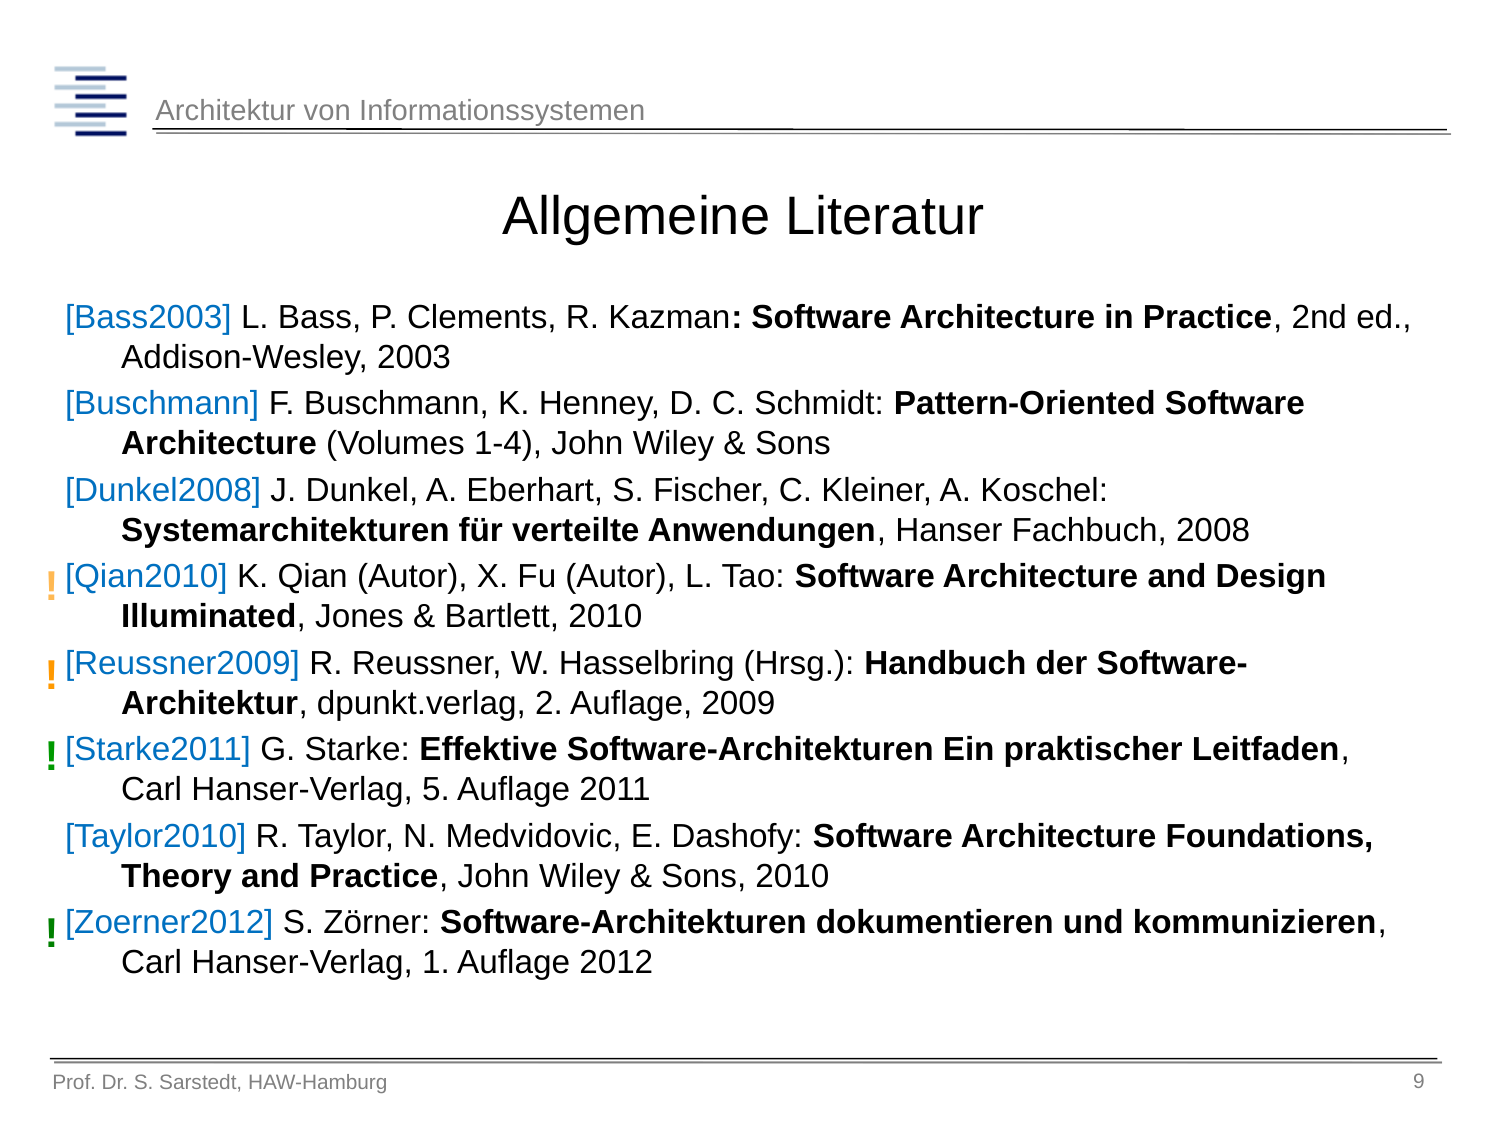

# Allgemeine Literatur
[Bass2003] L. Bass, P. Clements, R. Kazman: Software Architecture in Practice, 2nd ed., Addison-Wesley, 2003
[Buschmann] F. Buschmann, K. Henney, D. C. Schmidt: Pattern-Oriented Software Architecture (Volumes 1-4), John Wiley & Sons
[Dunkel2008] J. Dunkel, A. Eberhart, S. Fischer, C. Kleiner, A. Koschel: Systemarchitekturen für verteilte Anwendungen, Hanser Fachbuch, 2008
[Qian2010] K. Qian (Autor), X. Fu (Autor), L. Tao: Software Architecture and Design Illuminated, Jones & Bartlett, 2010
[Reussner2009] R. Reussner, W. Hasselbring (Hrsg.): Handbuch der Software-Architektur, dpunkt.verlag, 2. Auflage, 2009
[Starke2011] G. Starke: Effektive Software-Architekturen Ein praktischer Leitfaden,
Carl Hanser-Verlag, 5. Auflage 2011
[Taylor2010] R. Taylor, N. Medvidovic, E. Dashofy: Software Architecture Foundations, Theory and Practice, John Wiley & Sons, 2010
[Zoerner2012] S. Zörner: Software-Architekturen dokumentieren und kommunizieren,
Carl Hanser-Verlag, 1. Auflage 2012

!
!
!
!